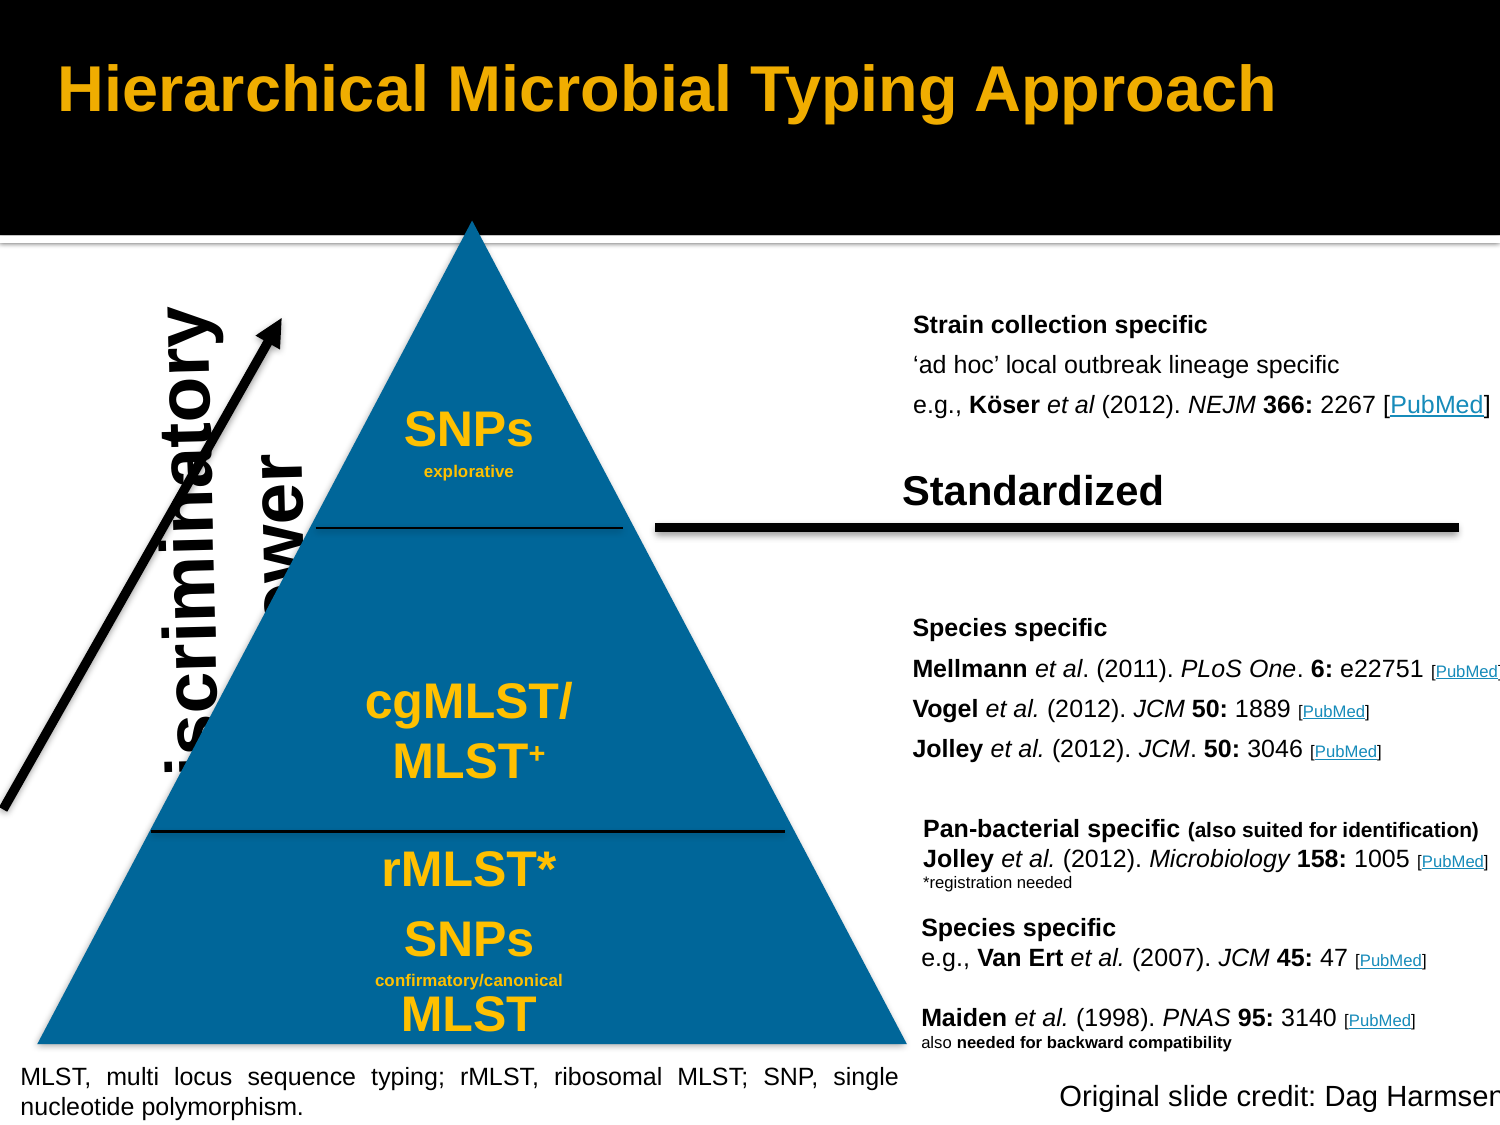

# Hierarchical Microbial Typing Approach
Discriminatory Power

Strain collection specific
‘ad hoc’ local outbreak lineage specific
e.g., Köser et al (2012). NEJM 366: 2267 [PubMed]
SNPs
explorative
Standardized
Species specific
Mellmann et al. (2011). PLoS One. 6: e22751 [PubMed]
Vogel et al. (2012). JCM 50: 1889 [PubMed]
Jolley et al. (2012). JCM. 50: 3046 [PubMed]
cgMLST/
MLST+
Pan-bacterial specific (also suited for identification)
Jolley et al. (2012). Microbiology 158: 1005 [PubMed]
*registration needed
rMLST*
SNPs
confirmatory/canonical
Species specific
e.g., Van Ert et al. (2007). JCM 45: 47 [PubMed]

Maiden et al. (1998). PNAS 95: 3140 [PubMed]
also needed for backward compatibility
MLST
MLST, multi locus sequence typing; rMLST, ribosomal MLST; SNP, single nucleotide polymorphism.
Original slide credit: Dag Harmsen